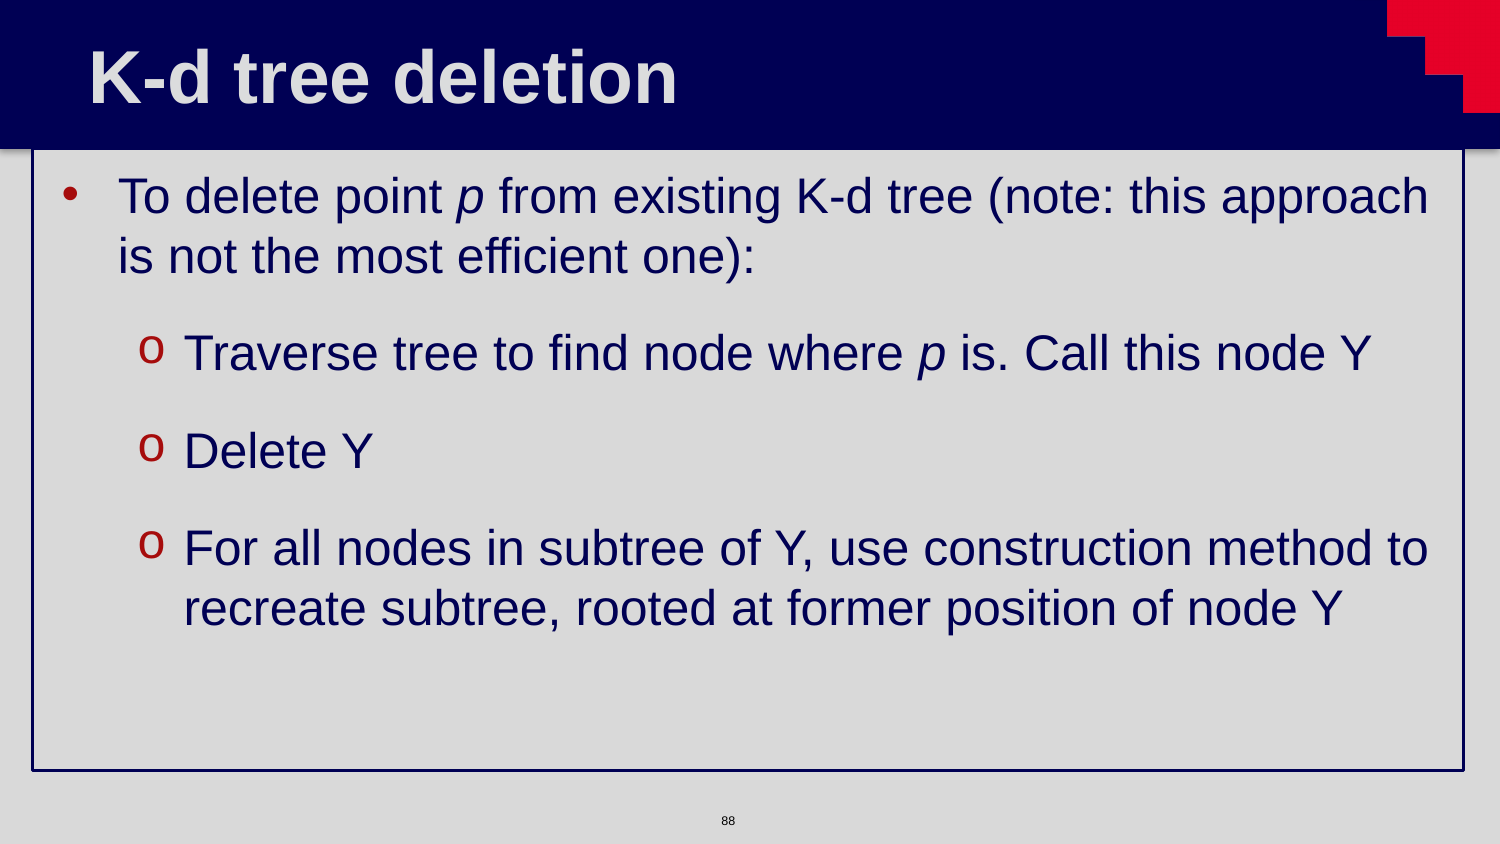

# K-d tree deletion
To delete point p from existing K-d tree (note: this approach is not the most efficient one):
Traverse tree to find node where p is. Call this node Y
Delete Y
For all nodes in subtree of Y, use construction method to recreate subtree, rooted at former position of node Y